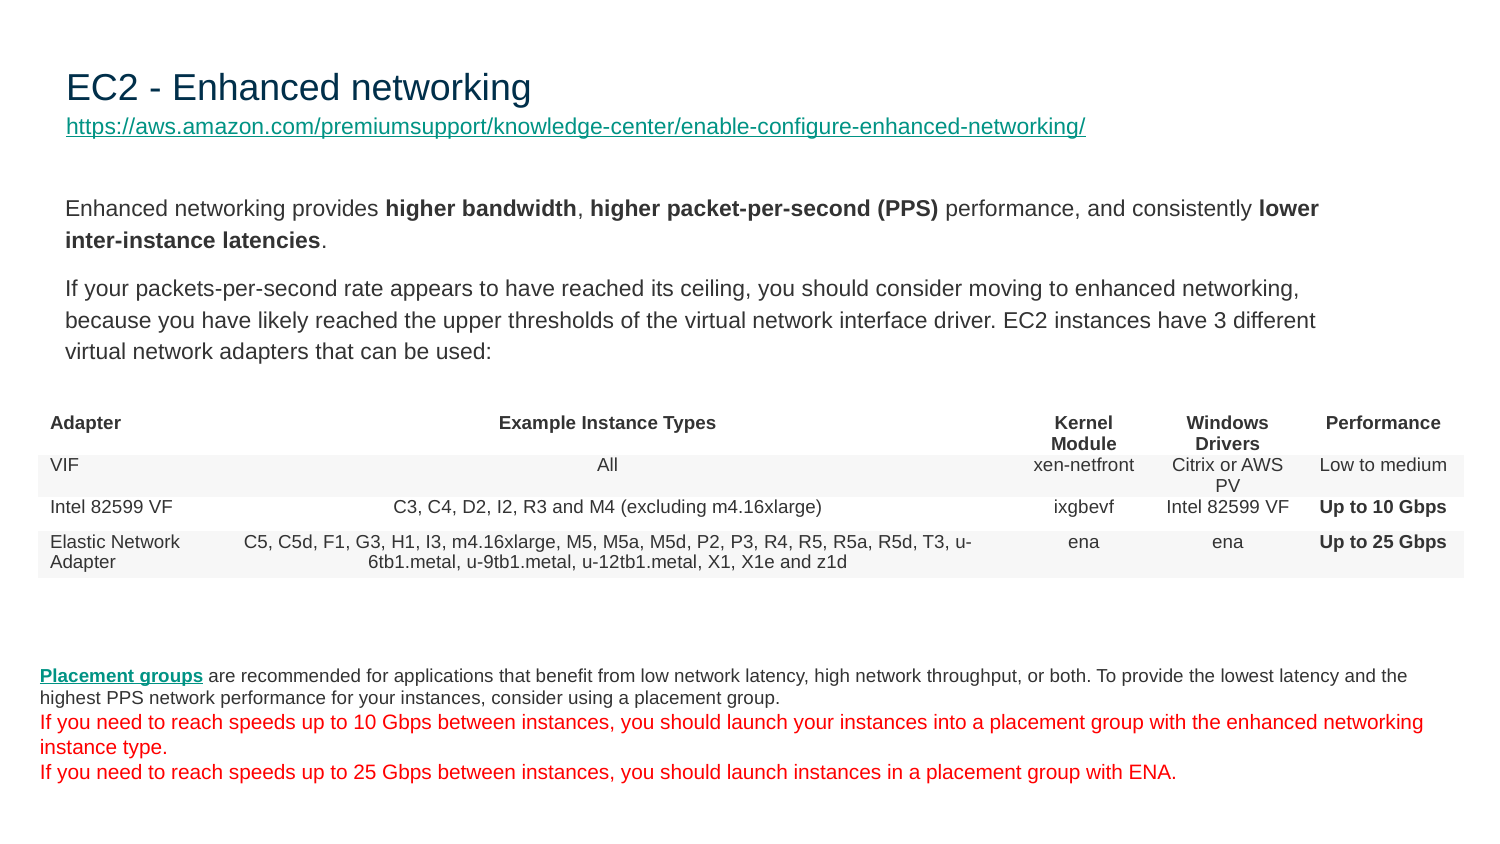

EC2 - Enhanced networking
https://aws.amazon.com/premiumsupport/knowledge-center/enable-configure-enhanced-networking/
Enhanced networking provides higher bandwidth, higher packet-per-second (PPS) performance, and consistently lower inter-instance latencies.
If your packets-per-second rate appears to have reached its ceiling, you should consider moving to enhanced networking, because you have likely reached the upper thresholds of the virtual network interface driver. EC2 instances have 3 different virtual network adapters that can be used:

| Adapter | Example Instance Types | Kernel Module | Windows Drivers | Performance |
| --- | --- | --- | --- | --- |
| VIF | All | xen-netfront | Citrix or AWS PV | Low to medium |
| Intel 82599 VF | C3, C4, D2, I2, R3 and M4 (excluding m4.16xlarge) | ixgbevf | Intel 82599 VF | Up to 10 Gbps |
| Elastic Network Adapter | C5, C5d, F1, G3, H1, I3, m4.16xlarge, M5, M5a, M5d, P2, P3, R4, R5, R5a, R5d, T3, u-6tb1.metal, u-9tb1.metal, u-12tb1.metal, X1, X1e and z1d | ena | ena | Up to 25 Gbps |
Placement groups are recommended for applications that benefit from low network latency, high network throughput, or both. To provide the lowest latency and the highest PPS network performance for your instances, consider using a placement group.
If you need to reach speeds up to 10 Gbps between instances, you should launch your instances into a placement group with the enhanced networking instance type.
If you need to reach speeds up to 25 Gbps between instances, you should launch instances in a placement group with ENA.